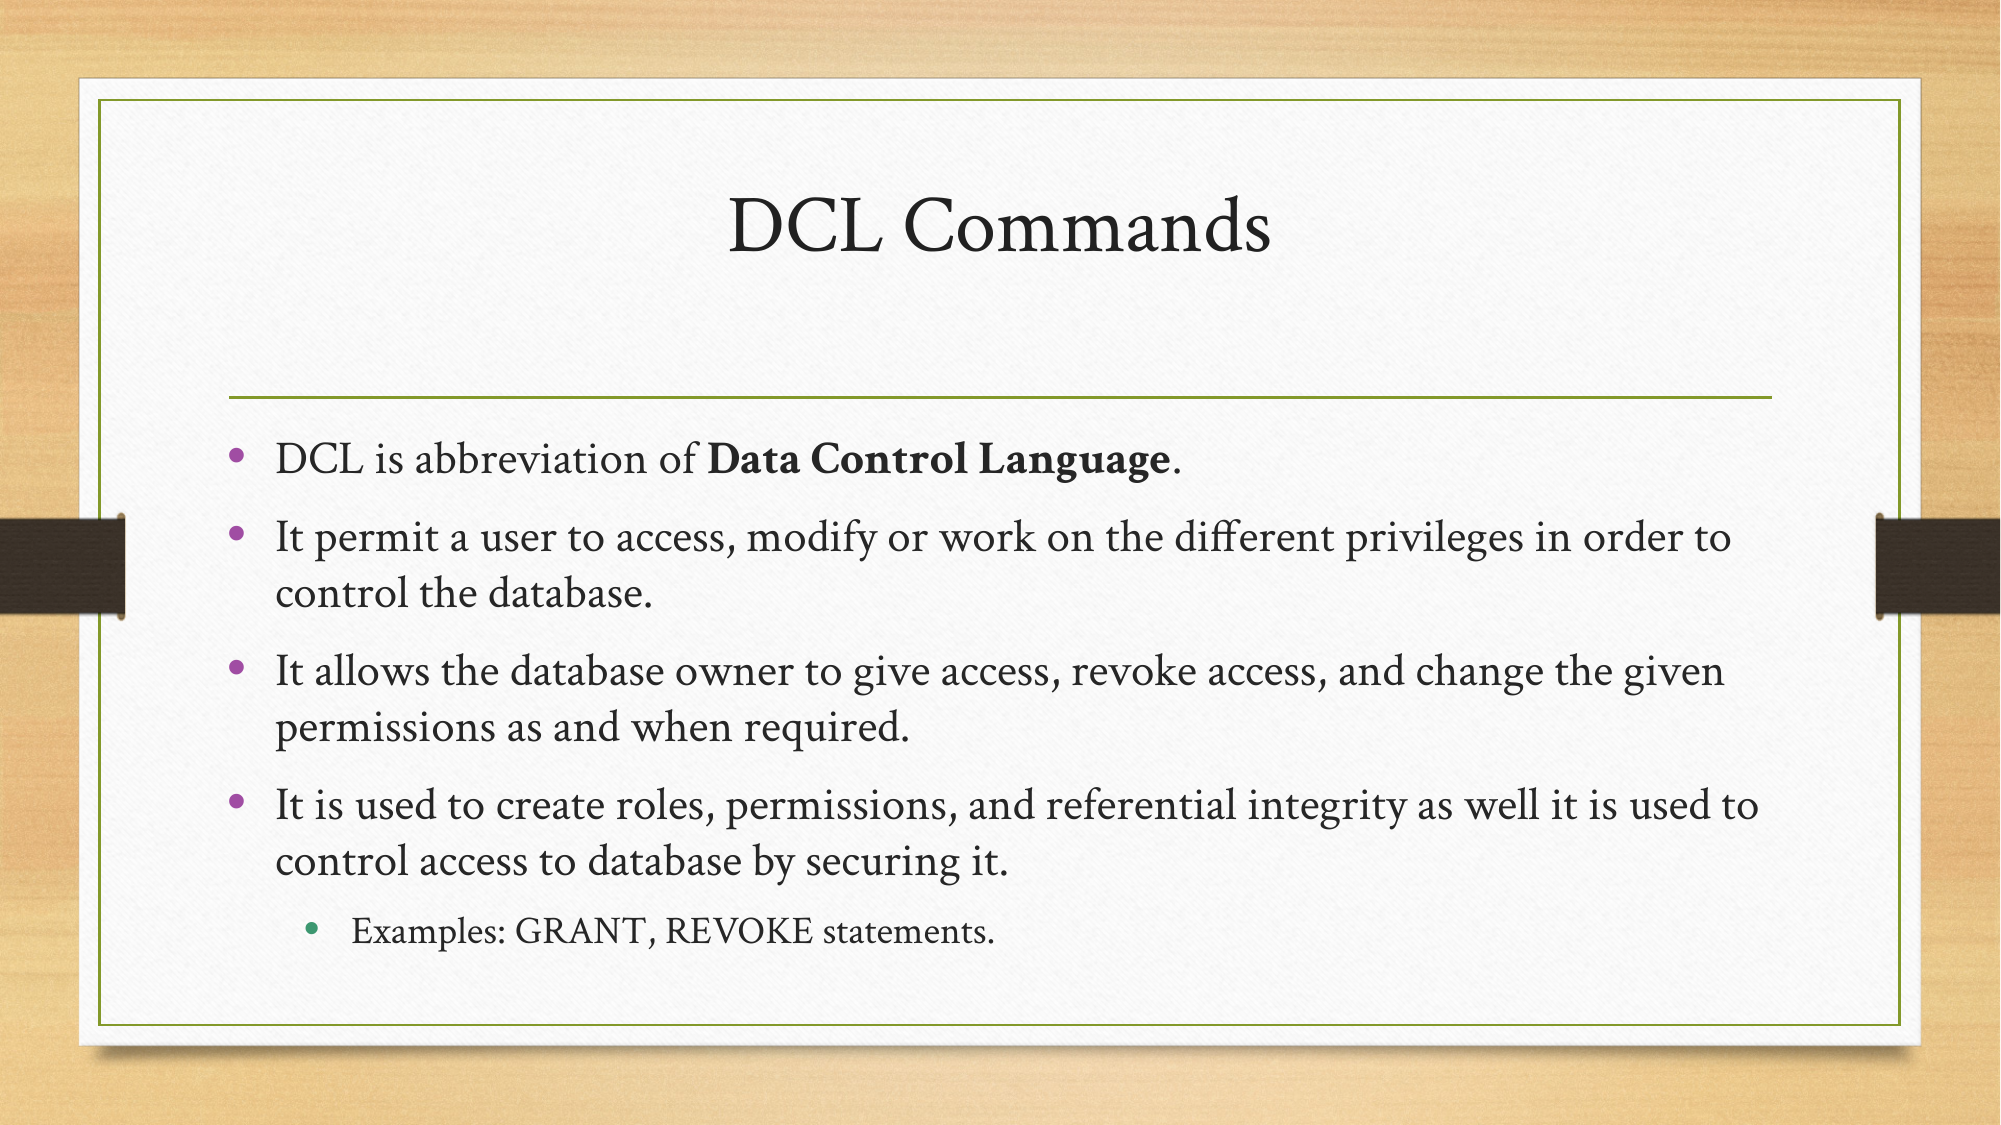

# DCL Commands
DCL is abbreviation of Data Control Language.
It permit a user to access, modify or work on the different privileges in order to control the database.
It allows the database owner to give access, revoke access, and change the given permissions as and when required.
It is used to create roles, permissions, and referential integrity as well it is used to control access to database by securing it.
Examples: GRANT, REVOKE statements.